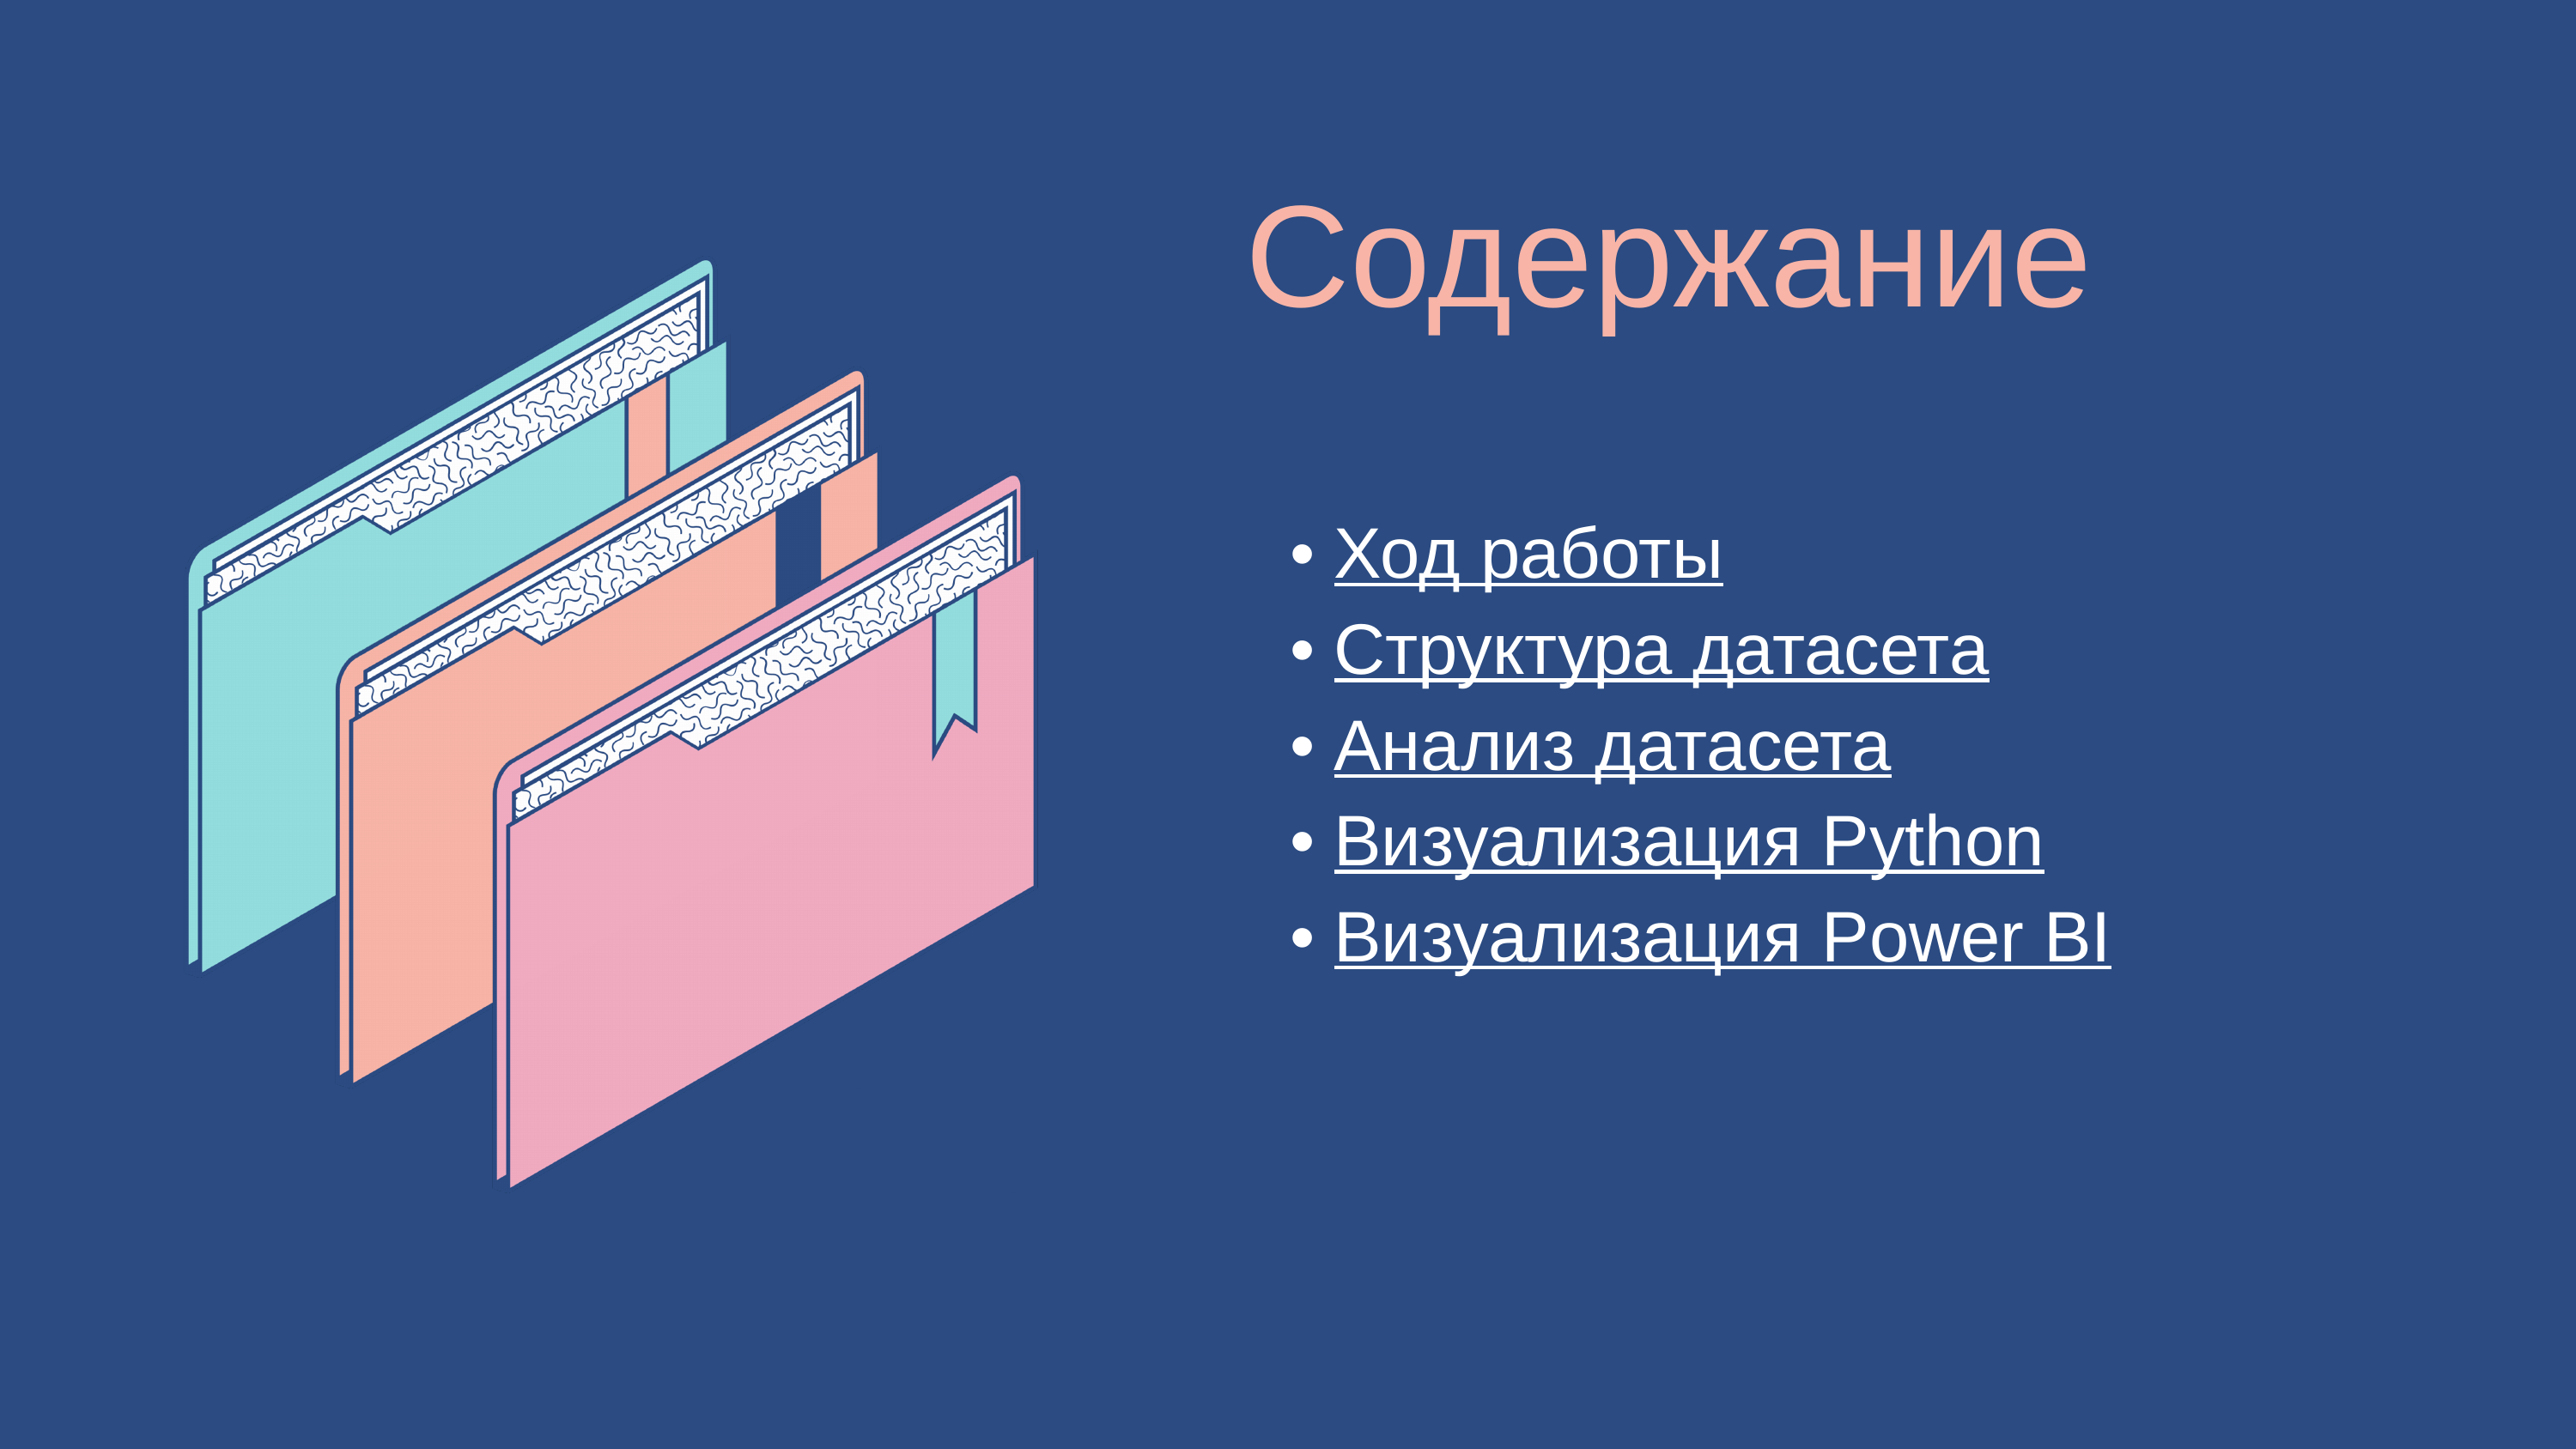

| Содержание |
| --- |
| Ход работы Структура датасета Анализ датасета Визуализация Python Визуализация Power BI |